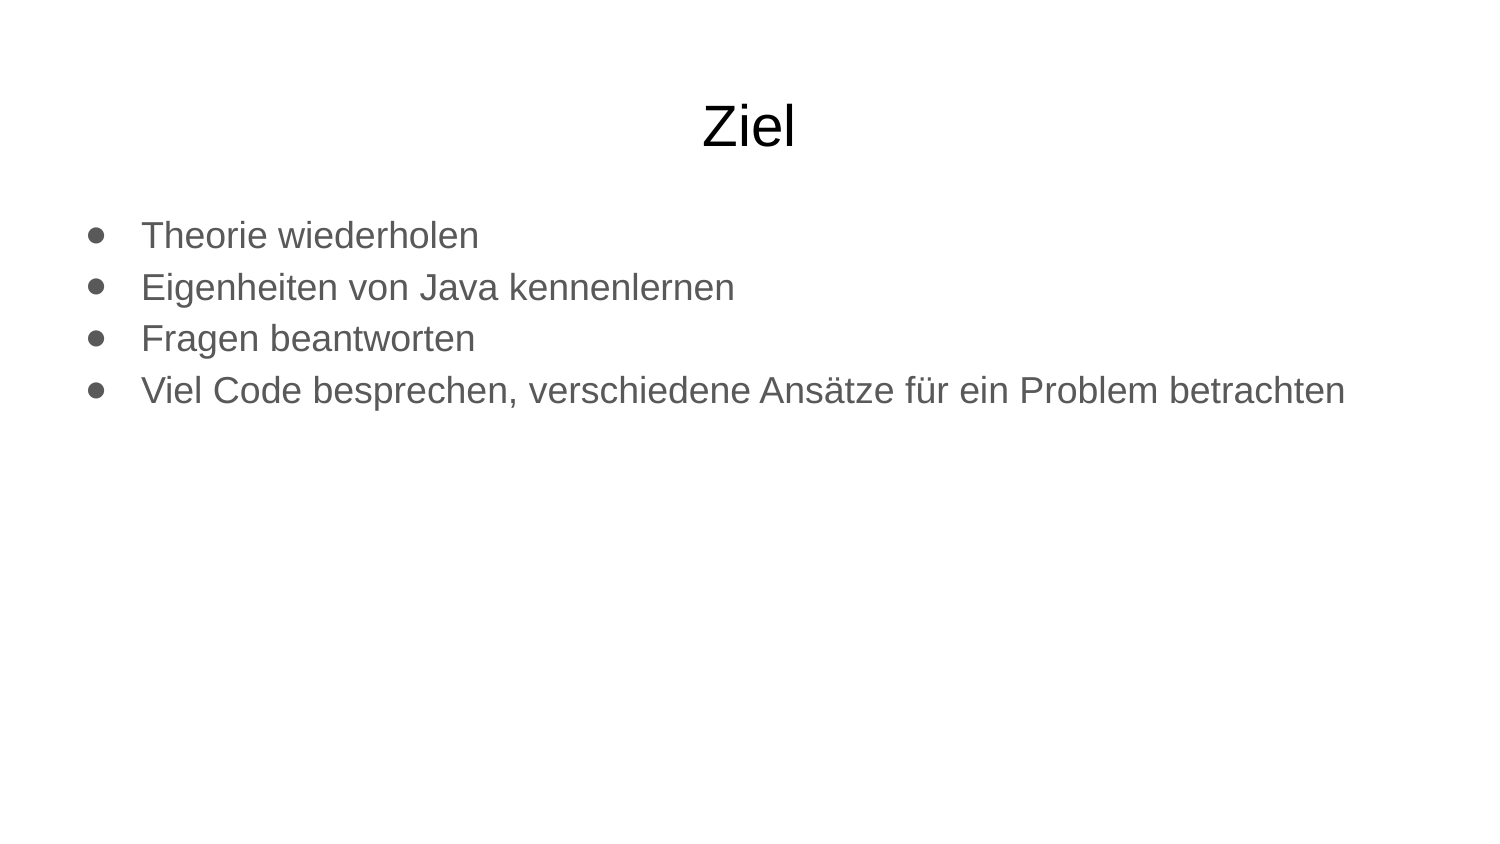

# Ziel
Theorie wiederholen
Eigenheiten von Java kennenlernen
Fragen beantworten
Viel Code besprechen, verschiedene Ansätze für ein Problem betrachten